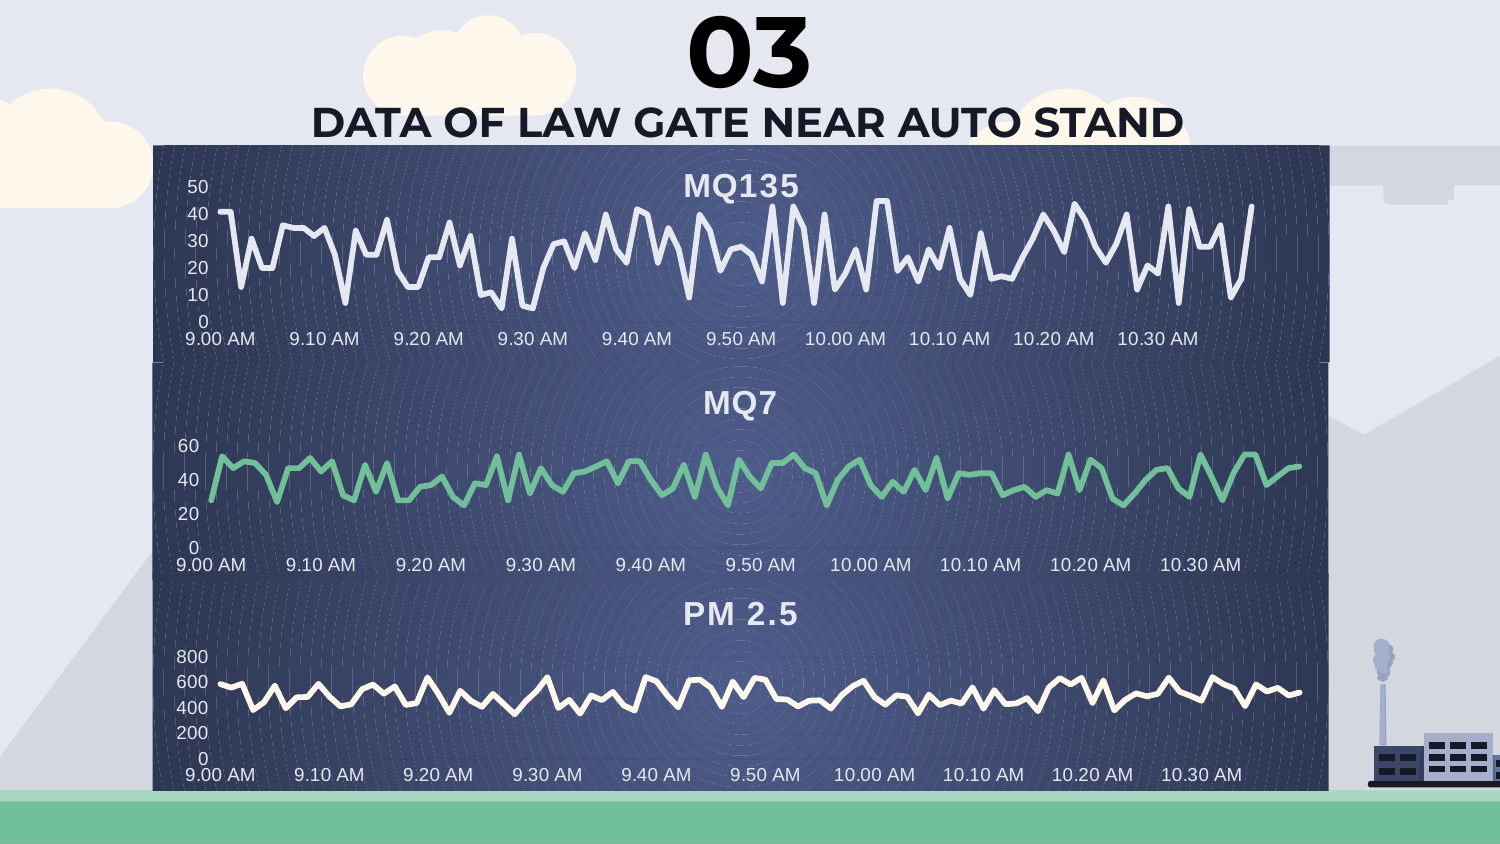

03

# DATA OF LAW GATE NEAR AUTO STAND

### Chart:

| Category | MQ135 |
|---|---|
| 9.00 AM | 41.0 |
|  | 41.0 |
|  | 13.0 |
|  | 31.0 |
|  | 20.0 |
|  | 20.0 |
|  | 36.0 |
|  | 35.0 |
|  | 35.0 |
|  | 32.0 |
| 9.10 AM | 35.0 |
|  | 25.0 |
|  | 7.0 |
|  | 34.0 |
|  | 25.0 |
|  | 25.0 |
|  | 38.0 |
|  | 19.0 |
|  | 13.0 |
|  | 13.0 |
| 9.20 AM | 24.0 |
|  | 24.0 |
|  | 37.0 |
|  | 21.0 |
|  | 32.0 |
|  | 10.0 |
|  | 11.0 |
|  | 5.0 |
|  | 31.0 |
|  | 6.0 |
| 9.30 AM | 5.0 |
|  | 20.0 |
|  | 29.0 |
|  | 30.0 |
|  | 20.0 |
|  | 33.0 |
|  | 23.0 |
|  | 40.0 |
|  | 27.0 |
|  | 22.0 |
| 9.40 AM | 42.0 |
|  | 40.0 |
|  | 22.0 |
|  | 35.0 |
|  | 27.0 |
|  | 9.0 |
|  | 40.0 |
|  | 34.0 |
|  | 19.0 |
|  | 27.0 |
| 9.50 AM | 28.0 |
|  | 25.0 |
|  | 15.0 |
|  | 43.0 |
|  | 7.0 |
|  | 43.0 |
|  | 35.0 |
|  | 7.0 |
|  | 40.0 |
|  | 12.0 |
| 10.00 AM | 18.0 |
|  | 27.0 |
|  | 12.0 |
|  | 45.0 |
|  | 45.0 |
|  | 19.0 |
|  | 24.0 |
|  | 15.0 |
|  | 27.0 |
|  | 20.0 |
| 10.10 AM | 35.0 |
|  | 16.0 |
|  | 10.0 |
|  | 33.0 |
|  | 16.0 |
|  | 17.0 |
|  | 16.0 |
|  | 24.0 |
|  | 31.0 |
|  | 40.0 |
| 10.20 AM | 34.0 |
|  | 26.0 |
|  | 44.0 |
|  | 38.0 |
|  | 28.0 |
|  | 22.0 |
|  | 29.0 |
|  | 40.0 |
|  | 12.0 |
|  | 21.0 |
| 10.30 AM | 18.0 |

### Chart:

| Category | MQ7 |
|---|---|
| 9.00 AM | 28.0 |
|  | 54.0 |
|  | 47.0 |
|  | 51.0 |
|  | 50.0 |
|  | 43.0 |
|  | 27.0 |
|  | 47.0 |
|  | 47.0 |
|  | 53.0 |
| 9.10 AM | 45.0 |
|  | 51.0 |
|  | 31.0 |
|  | 28.0 |
|  | 49.0 |
|  | 33.0 |
|  | 50.0 |
|  | 28.0 |
|  | 28.0 |
|  | 36.0 |
| 9.20 AM | 37.0 |
|  | 42.0 |
|  | 30.0 |
|  | 25.0 |
|  | 38.0 |
|  | 37.0 |
|  | 54.0 |
|  | 28.0 |
|  | 55.0 |
|  | 32.0 |
| 9.30 AM | 47.0 |
|  | 37.0 |
|  | 33.0 |
|  | 44.0 |
|  | 45.0 |
|  | 48.0 |
|  | 51.0 |
|  | 38.0 |
|  | 51.0 |
|  | 51.0 |
| 9.40 AM | 40.0 |
|  | 31.0 |
|  | 35.0 |
|  | 49.0 |
|  | 30.0 |
|  | 55.0 |
|  | 36.0 |
|  | 25.0 |
|  | 52.0 |
|  | 42.0 |
| 9.50 AM | 35.0 |
|  | 50.0 |
|  | 50.0 |
|  | 55.0 |
|  | 47.0 |
|  | 44.0 |
|  | 25.0 |
|  | 40.0 |
|  | 48.0 |
|  | 52.0 |
| 10.00 AM | 37.0 |
|  | 30.0 |
|  | 39.0 |
|  | 33.0 |
|  | 46.0 |
|  | 34.0 |
|  | 53.0 |
|  | 29.0 |
|  | 44.0 |
|  | 43.0 |
| 10.10 AM | 44.0 |
|  | 44.0 |
|  | 31.0 |
|  | 34.0 |
|  | 36.0 |
|  | 30.0 |
|  | 34.0 |
|  | 32.0 |
|  | 55.0 |
|  | 34.0 |
| 10.20 AM | 52.0 |
|  | 47.0 |
|  | 29.0 |
|  | 25.0 |
|  | 32.0 |
|  | 40.0 |
|  | 46.0 |
|  | 47.0 |
|  | 35.0 |
|  | 30.0 |
| 10.30 AM | 55.0 |

### Chart:

| Category | PM 2.5 |
|---|---|
| 9.00 AM | 587.0 |
|  | 559.0 |
|  | 589.0 |
|  | 383.0 |
|  | 444.0 |
|  | 575.0 |
|  | 397.0 |
|  | 483.0 |
|  | 486.0 |
|  | 589.0 |
| 9.10 AM | 488.0 |
|  | 412.0 |
|  | 428.0 |
|  | 547.0 |
|  | 583.0 |
|  | 512.0 |
|  | 569.0 |
|  | 423.0 |
|  | 437.0 |
|  | 640.0 |
| 9.20 AM | 510.0 |
|  | 361.0 |
|  | 534.0 |
|  | 454.0 |
|  | 409.0 |
|  | 510.0 |
|  | 430.0 |
|  | 350.0 |
|  | 452.0 |
|  | 531.0 |
| 9.30 AM | 642.0 |
|  | 399.0 |
|  | 463.0 |
|  | 355.0 |
|  | 498.0 |
|  | 461.0 |
|  | 526.0 |
|  | 419.0 |
|  | 379.0 |
|  | 642.0 |
| 9.40 AM | 610.0 |
|  | 497.0 |
|  | 404.0 |
|  | 617.0 |
|  | 622.0 |
|  | 558.0 |
|  | 408.0 |
|  | 607.0 |
|  | 485.0 |
|  | 636.0 |
| 9.50 AM | 622.0 |
|  | 470.0 |
|  | 466.0 |
|  | 411.0 |
|  | 456.0 |
|  | 460.0 |
|  | 395.0 |
|  | 500.0 |
|  | 570.0 |
|  | 614.0 |
| 10.00 AM | 485.0 |
|  | 425.0 |
|  | 499.0 |
|  | 488.0 |
|  | 357.0 |
|  | 505.0 |
|  | 422.0 |
|  | 457.0 |
|  | 434.0 |
|  | 561.0 |
| 10.10 AM | 394.0 |
|  | 539.0 |
|  | 429.0 |
|  | 435.0 |
|  | 477.0 |
|  | 374.0 |
|  | 561.0 |
|  | 634.0 |
|  | 584.0 |
|  | 637.0 |
| 10.20 AM | 438.0 |
|  | 617.0 |
|  | 380.0 |
|  | 463.0 |
|  | 514.0 |
|  | 491.0 |
|  | 511.0 |
|  | 638.0 |
|  | 527.0 |
|  | 494.0 |
| 10.30 AM | 456.0 |